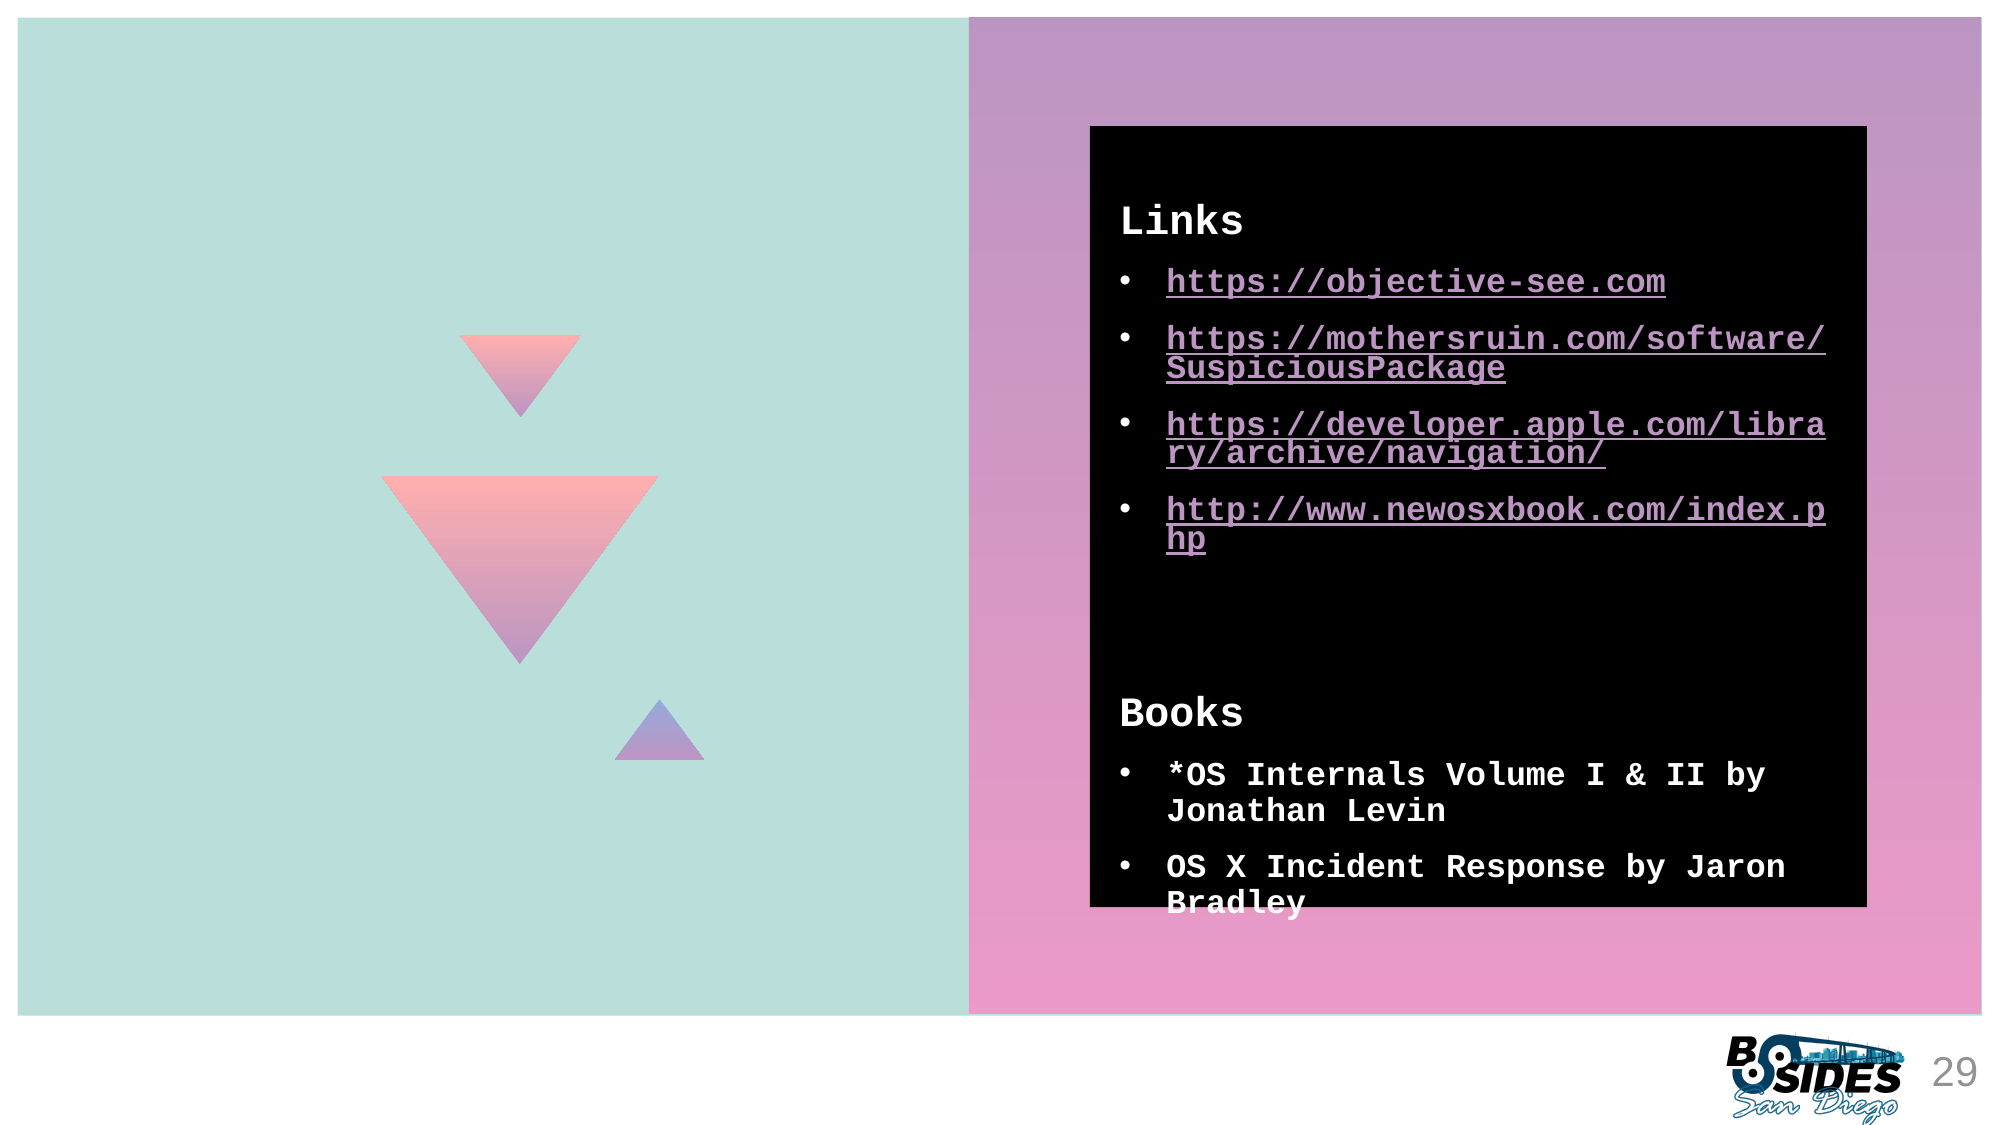

Links
https://objective-see.com
https://mothersruin.com/software/SuspiciousPackage
https://developer.apple.com/library/archive/navigation/
http://www.newosxbook.com/index.php

Books
*OS Internals Volume I & II by Jonathan Levin
OS X Incident Response by Jaron Bradley
29